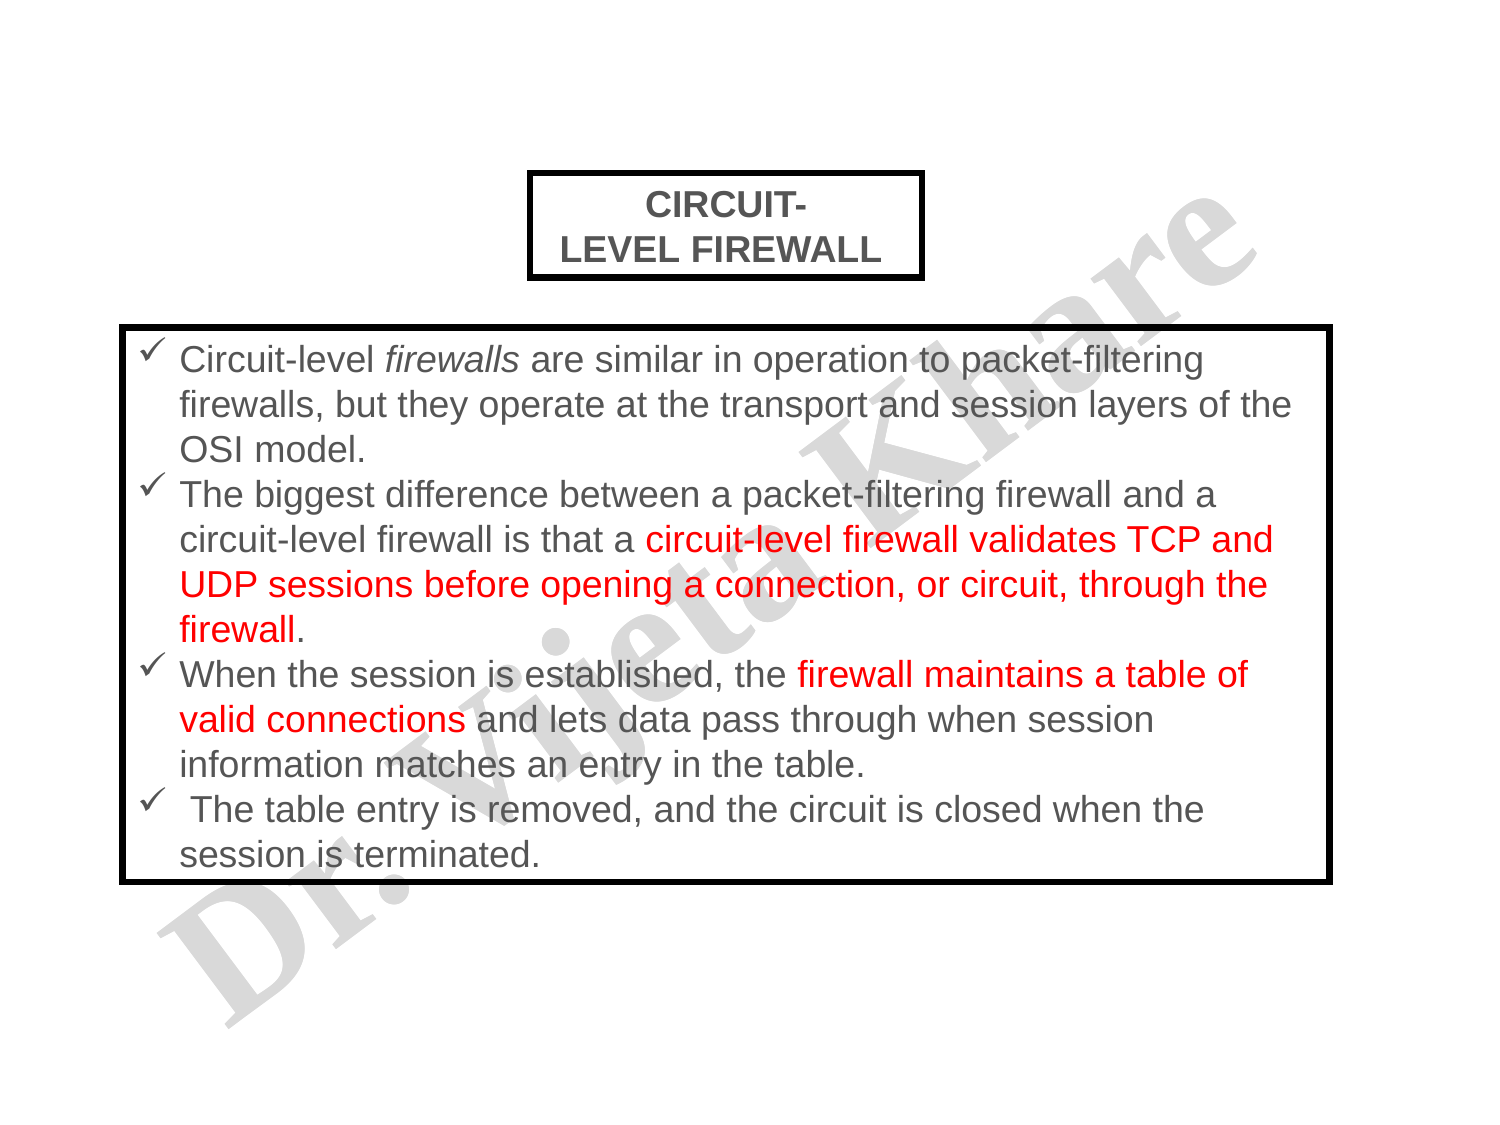

CIRCUIT-LEVEL FIREWALL
Circuit-level firewalls are similar in operation to packet-filtering firewalls, but they operate at the transport and session layers of the OSI model.
The biggest difference between a packet-filtering firewall and a circuit-level firewall is that a circuit-level firewall validates TCP and UDP sessions before opening a connection, or circuit, through the firewall.
When the session is established, the firewall maintains a table of valid connections and lets data pass through when session information matches an entry in the table.
 The table entry is removed, and the circuit is closed when the session is terminated.